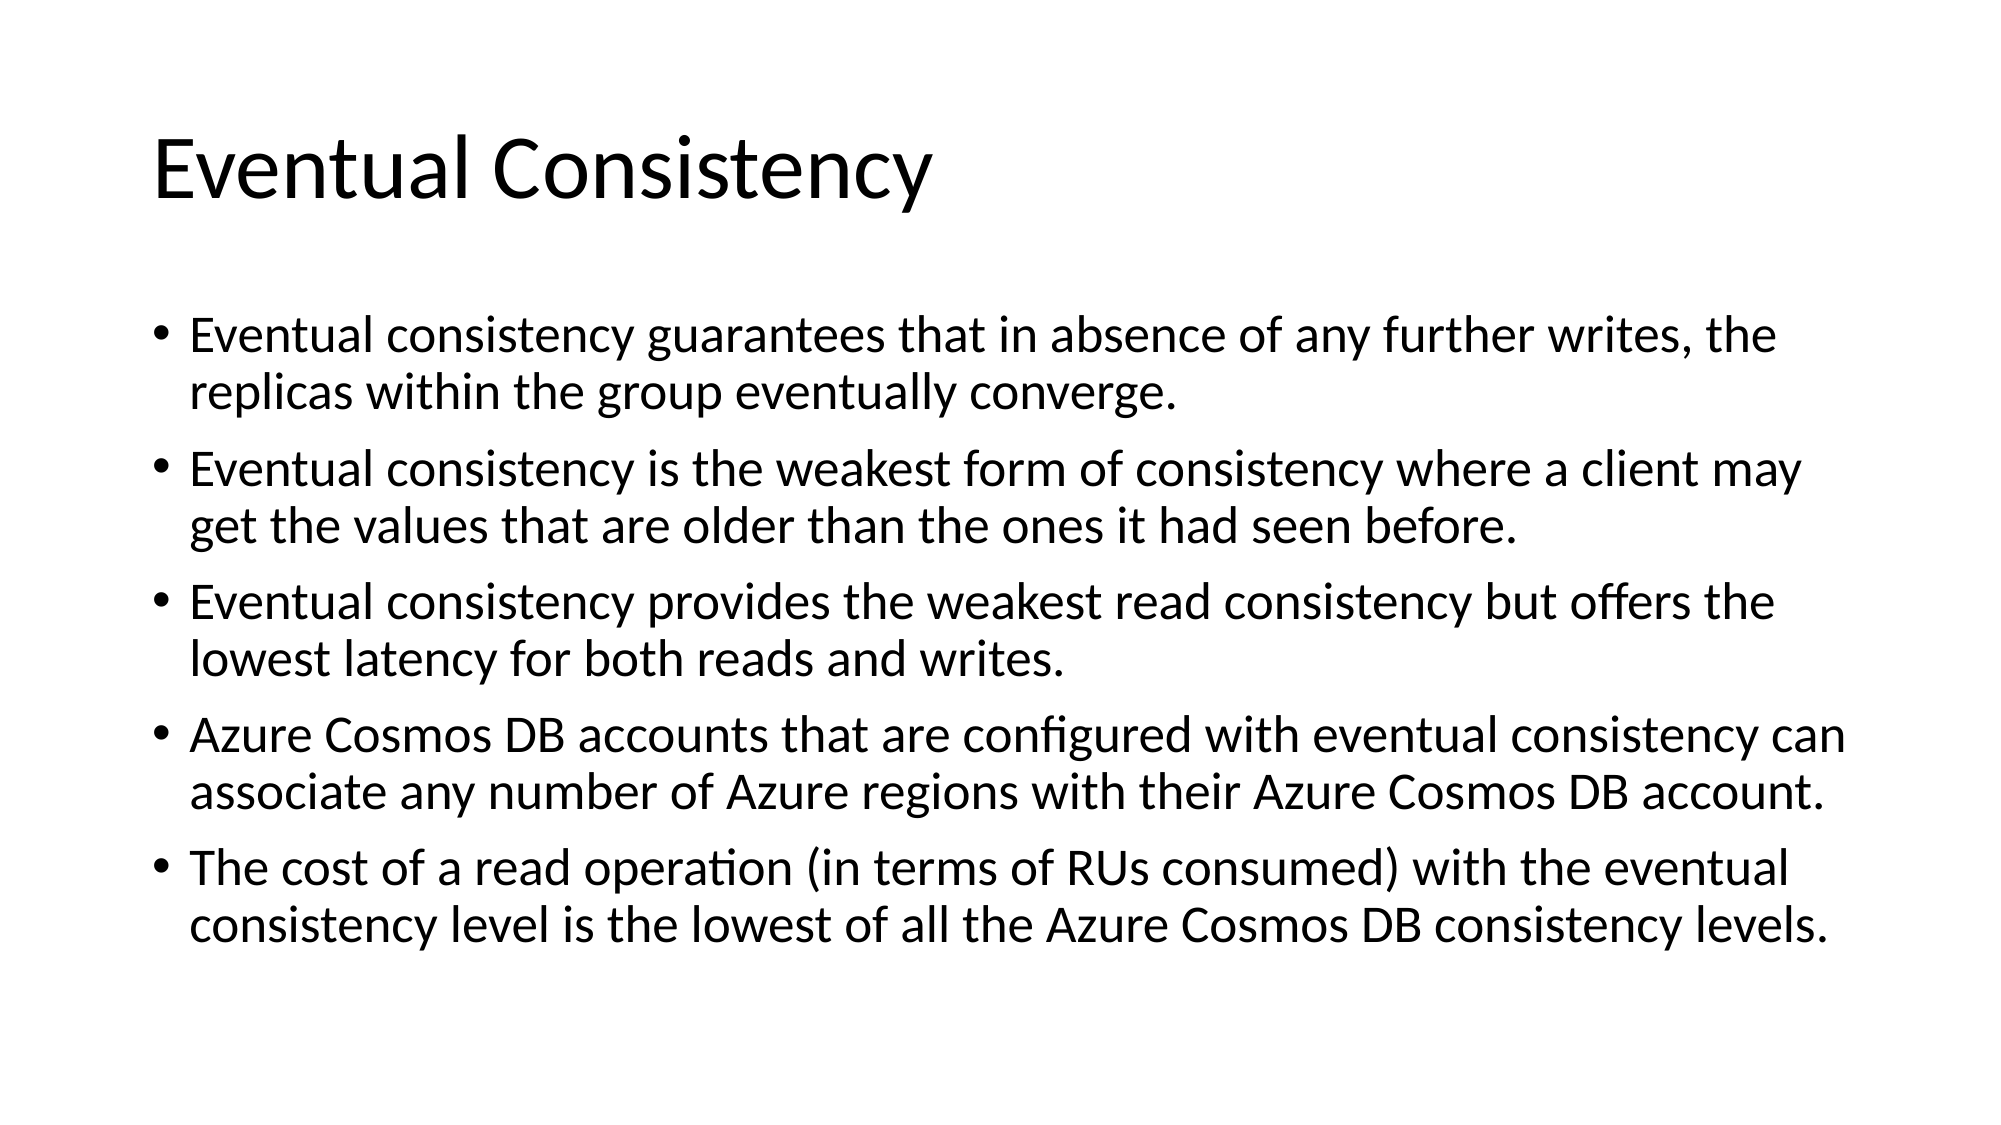

# Eventual Consistency
Eventual consistency guarantees that in absence of any further writes, the replicas within the group eventually converge.
Eventual consistency is the weakest form of consistency where a client may get the values that are older than the ones it had seen before.
Eventual consistency provides the weakest read consistency but offers the lowest latency for both reads and writes.
Azure Cosmos DB accounts that are configured with eventual consistency can associate any number of Azure regions with their Azure Cosmos DB account.
The cost of a read operation (in terms of RUs consumed) with the eventual consistency level is the lowest of all the Azure Cosmos DB consistency levels.